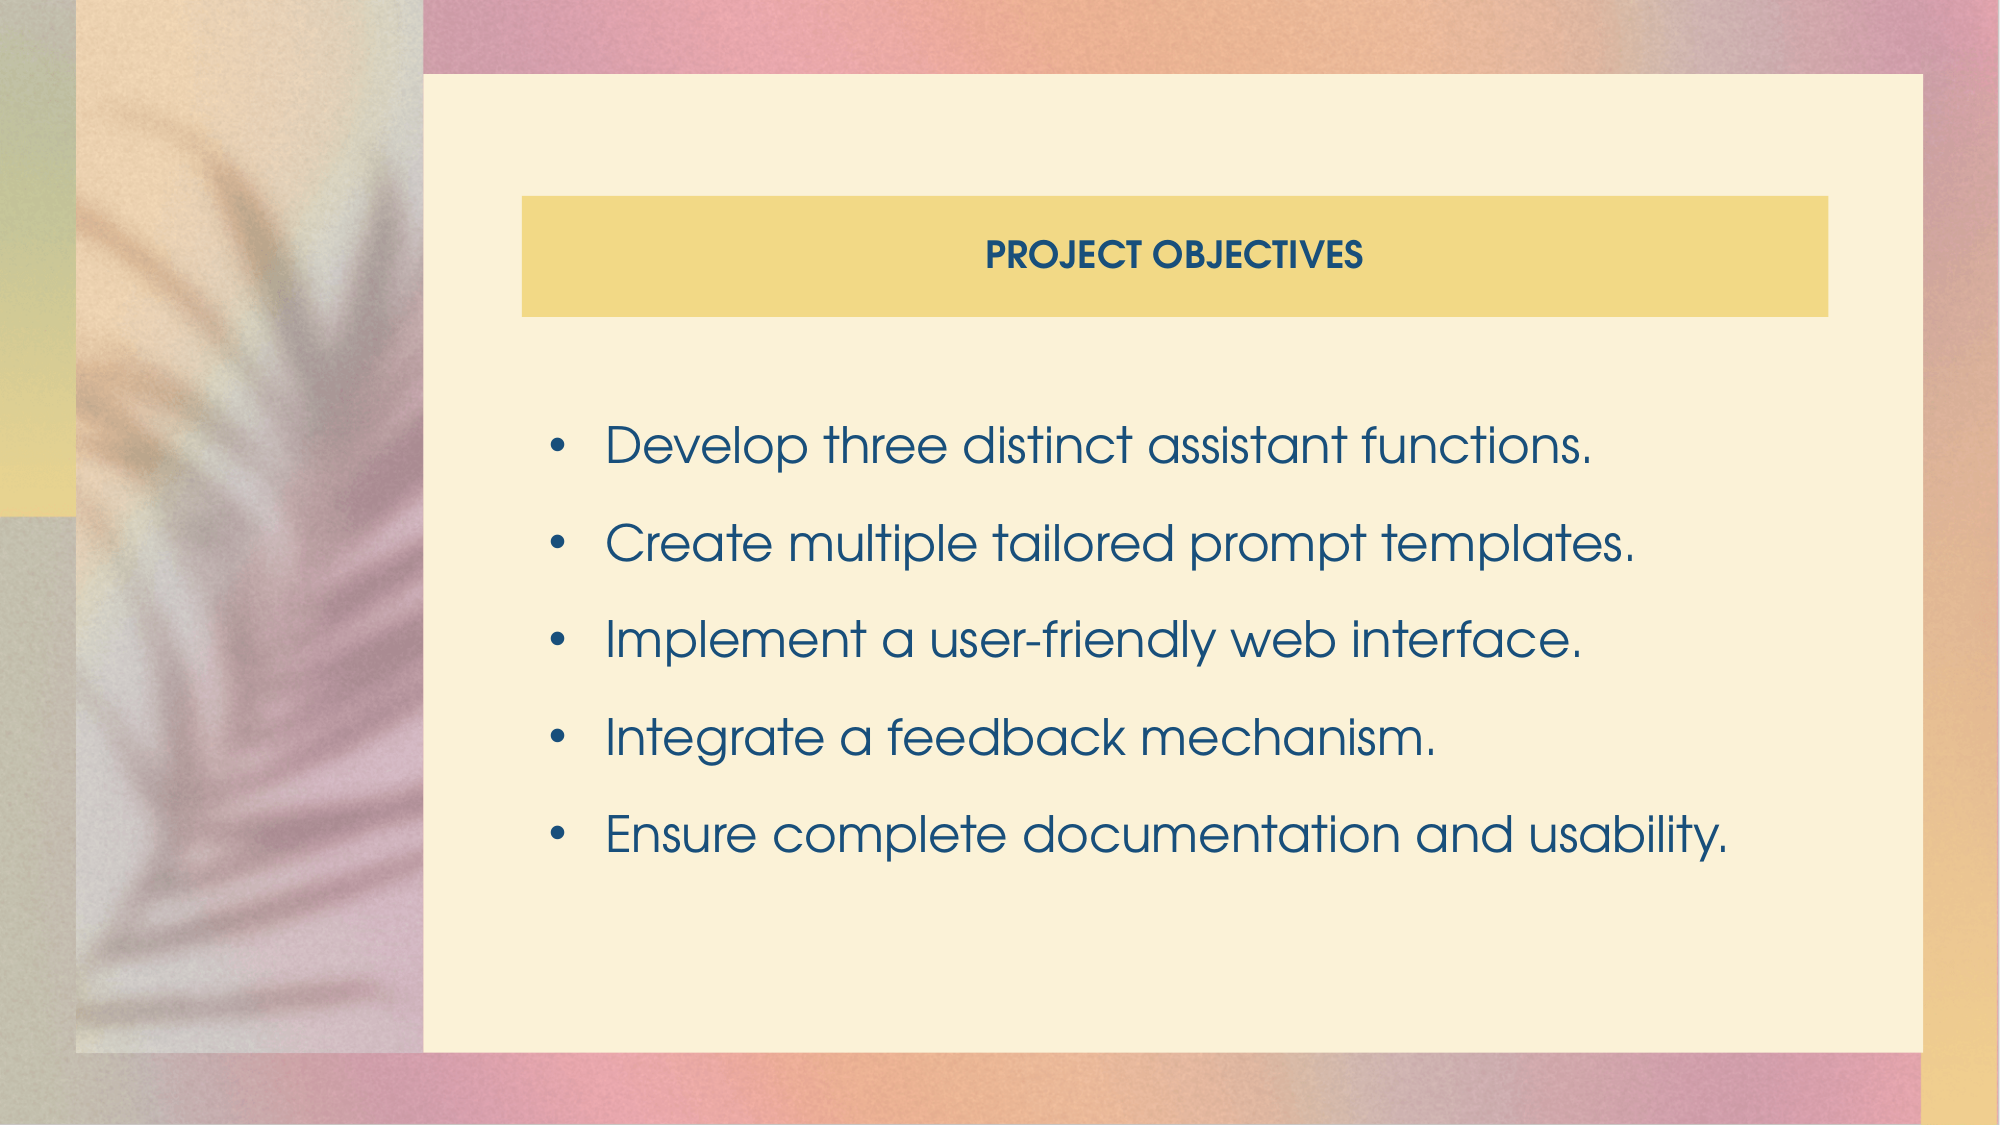

# Project Objectives
Develop three distinct assistant functions.
Create multiple tailored prompt templates.
Implement a user-friendly web interface.
Integrate a feedback mechanism.
Ensure complete documentation and usability.